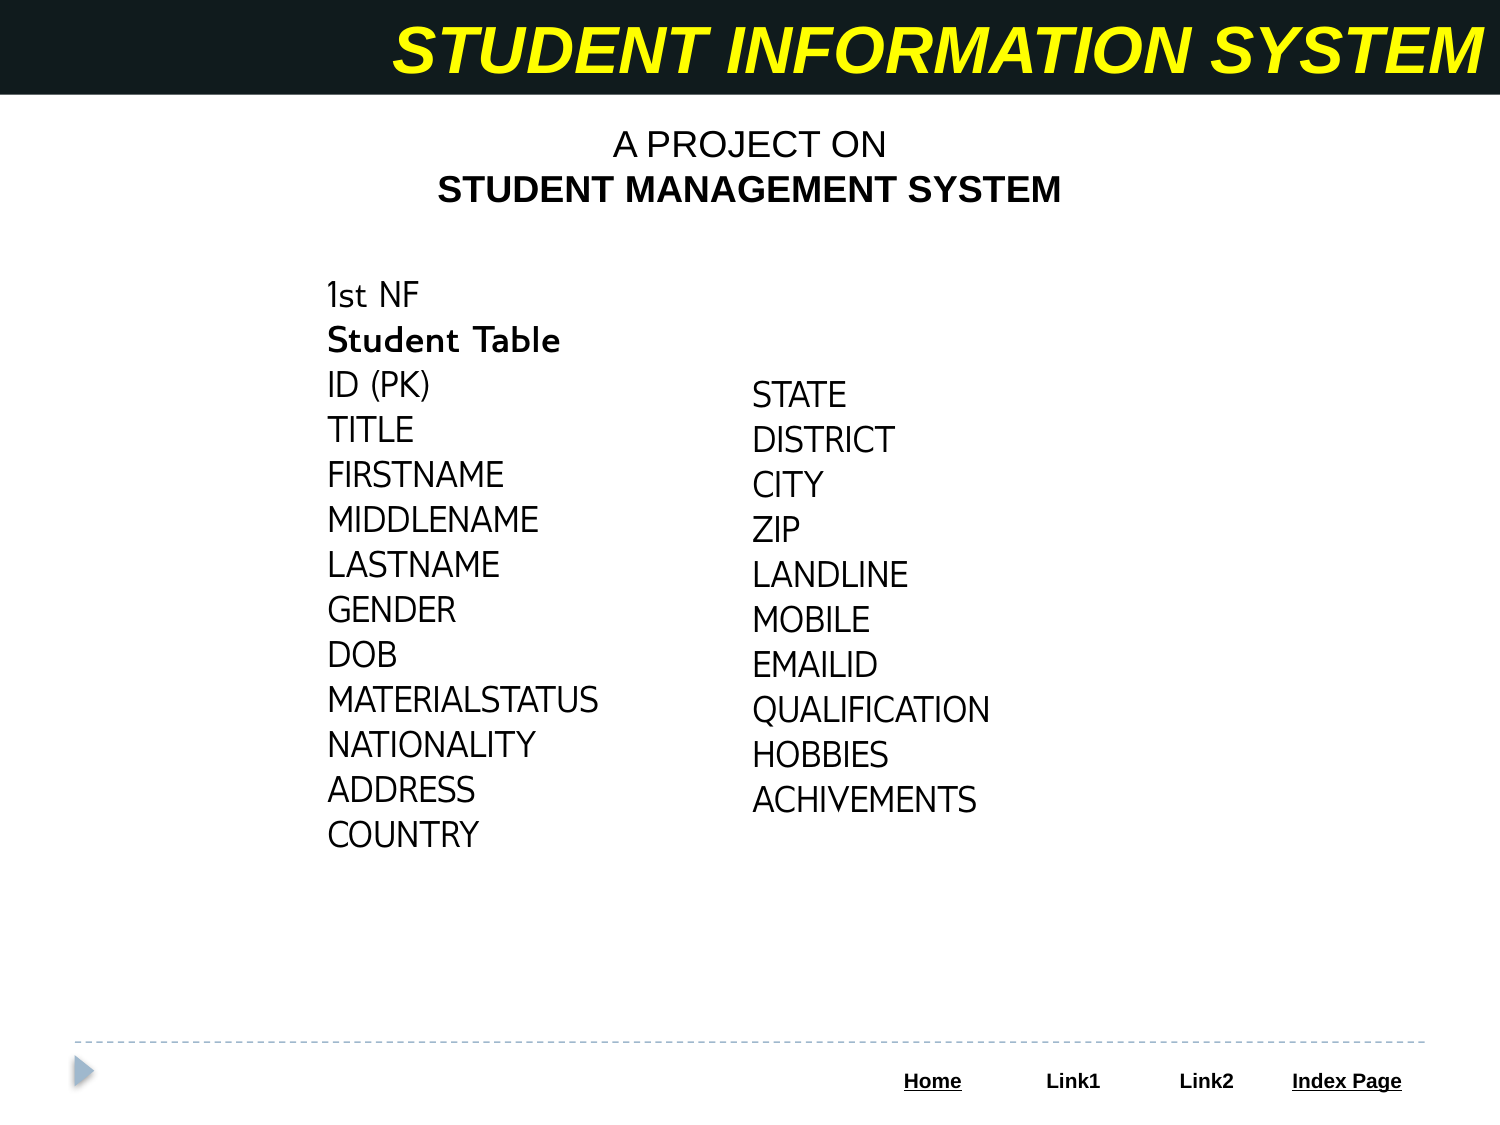

STUDENT INFORMATION SYSTEM
A PROJECT ON
 STUDENT MANAGEMENT SYSTEM
1st NF
Student Table
ID (PK)
TITLE
FIRSTNAME
MIDDLENAME
LASTNAME
GENDER
DOB
MATERIALSTATUS
NATIONALITY
ADDRESS
COUNTRY
STATE
DISTRICT
CITY
ZIP
LANDLINE
MOBILE
EMAILID
QUALIFICATION
HOBBIES
ACHIVEMENTS